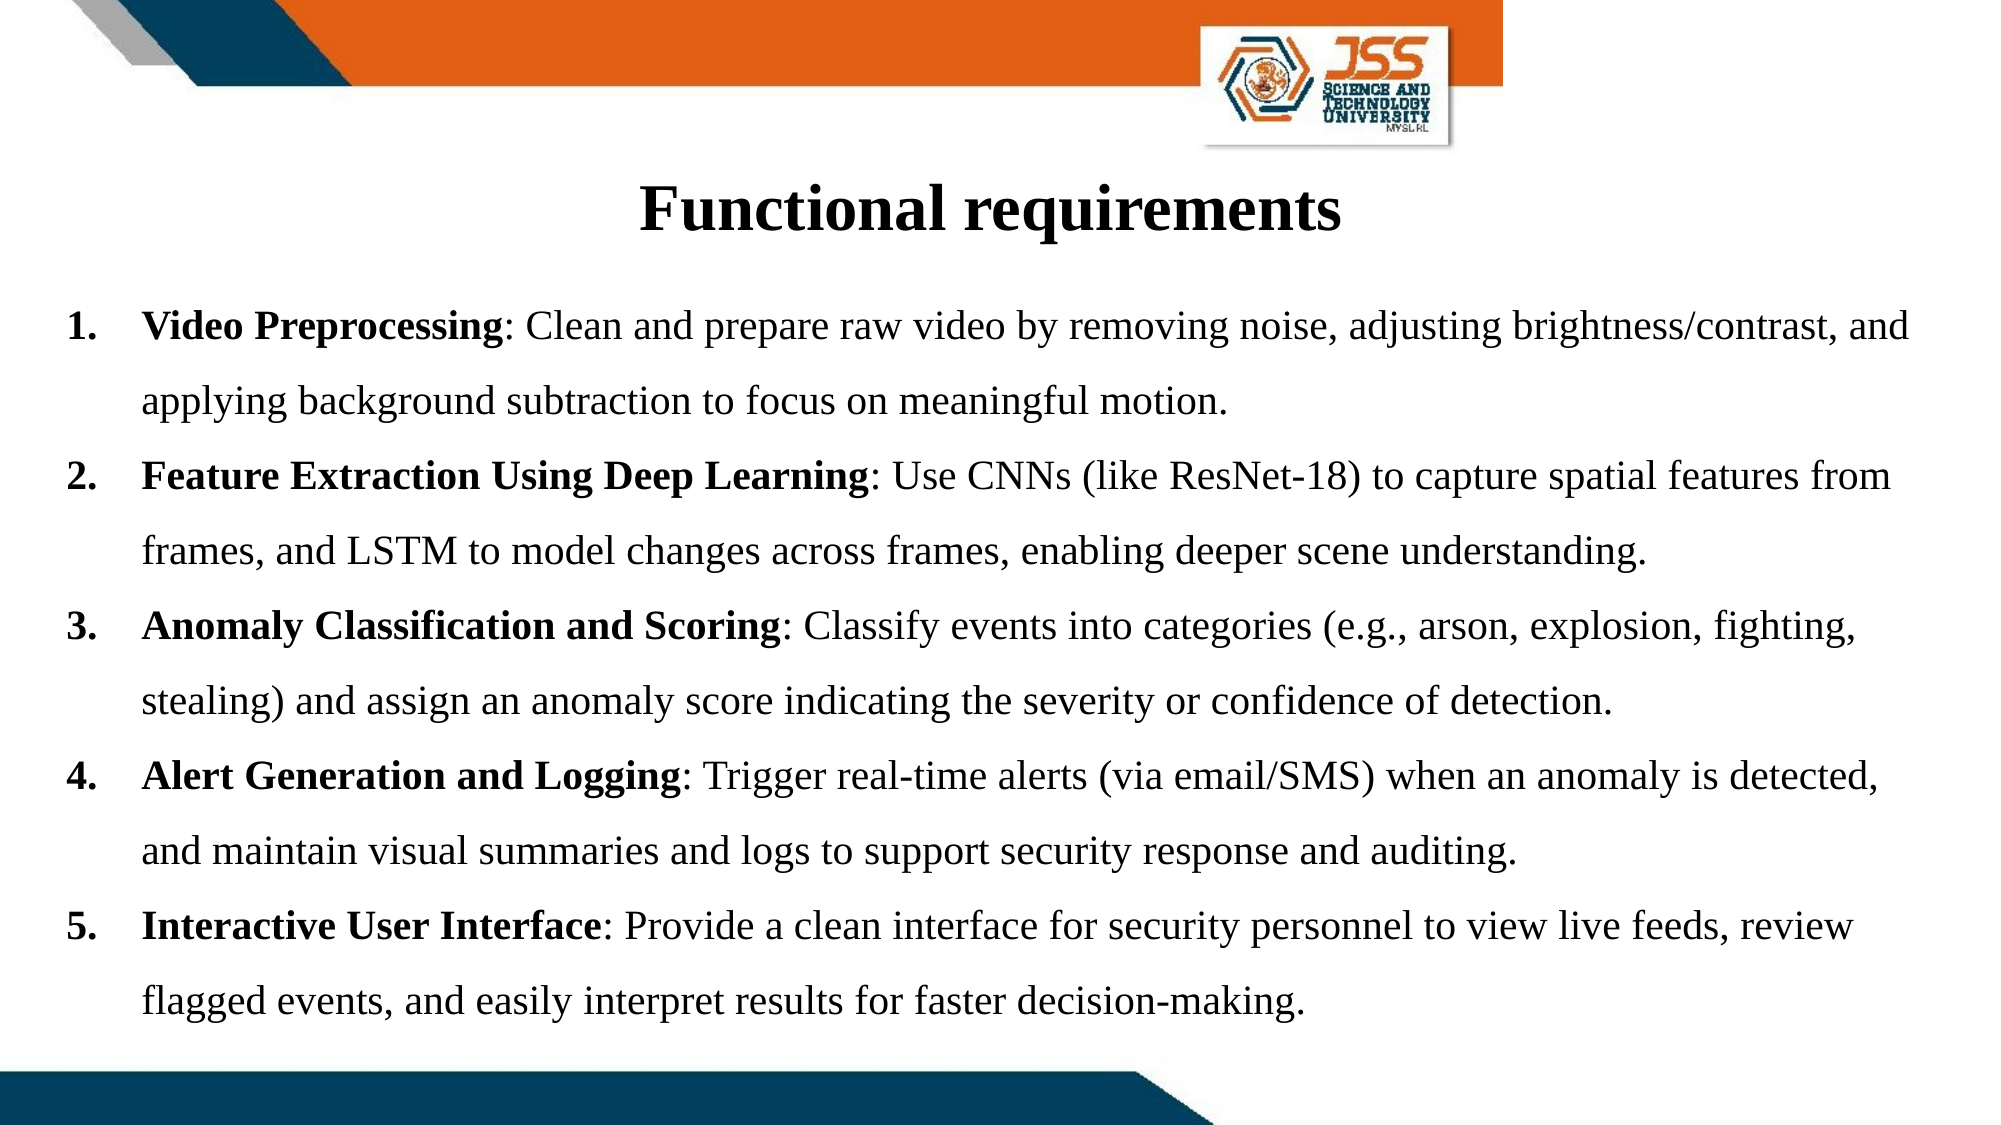

Functional requirements
# Video Preprocessing: Clean and prepare raw video by removing noise, adjusting brightness/contrast, and applying background subtraction to focus on meaningful motion.
Feature Extraction Using Deep Learning: Use CNNs (like ResNet-18) to capture spatial features from frames, and LSTM to model changes across frames, enabling deeper scene understanding.
Anomaly Classification and Scoring: Classify events into categories (e.g., arson, explosion, fighting, stealing) and assign an anomaly score indicating the severity or confidence of detection.
Alert Generation and Logging: Trigger real-time alerts (via email/SMS) when an anomaly is detected, and maintain visual summaries and logs to support security response and auditing.
Interactive User Interface: Provide a clean interface for security personnel to view live feeds, review flagged events, and easily interpret results for faster decision-making.